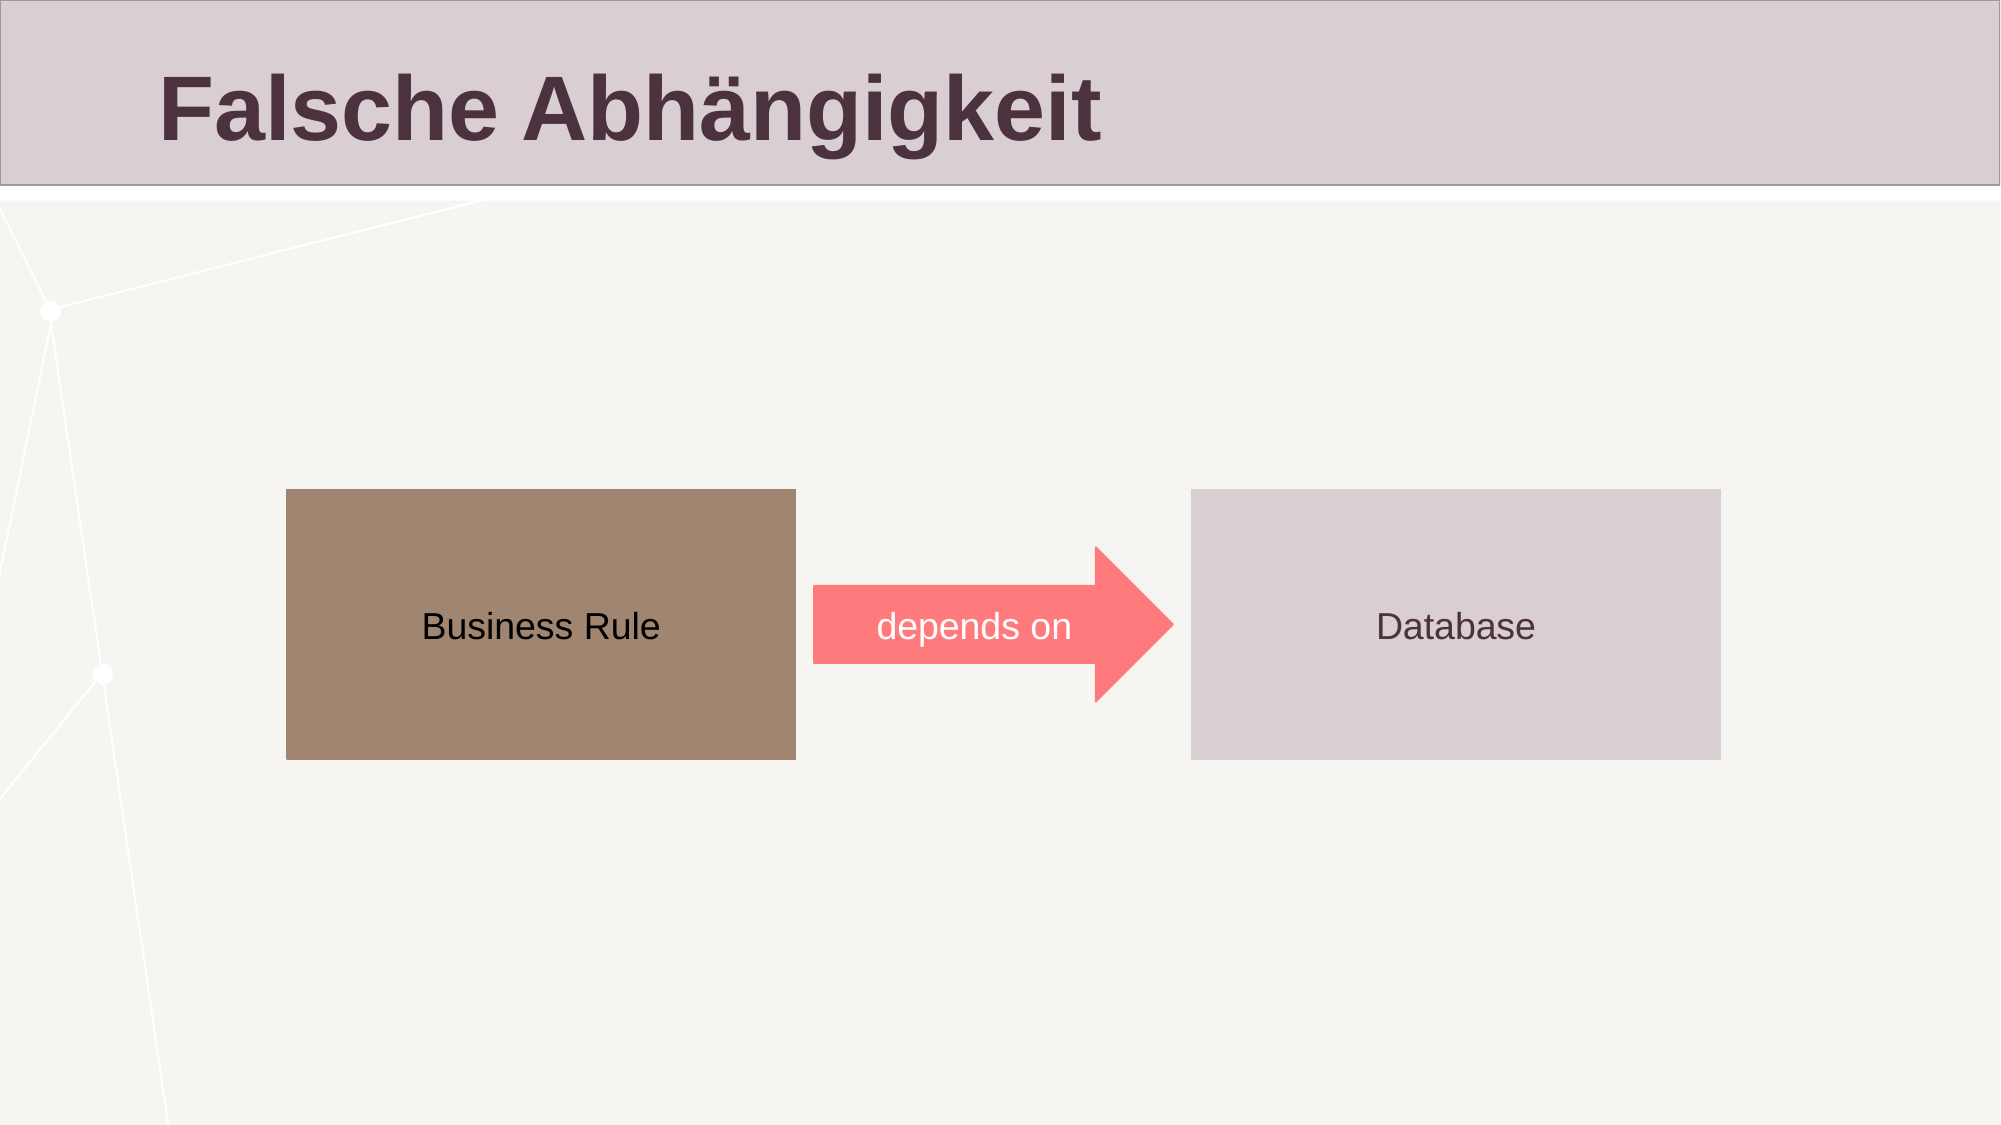

# Falsche Abhängigkeit
Business Rule
Database
depends on